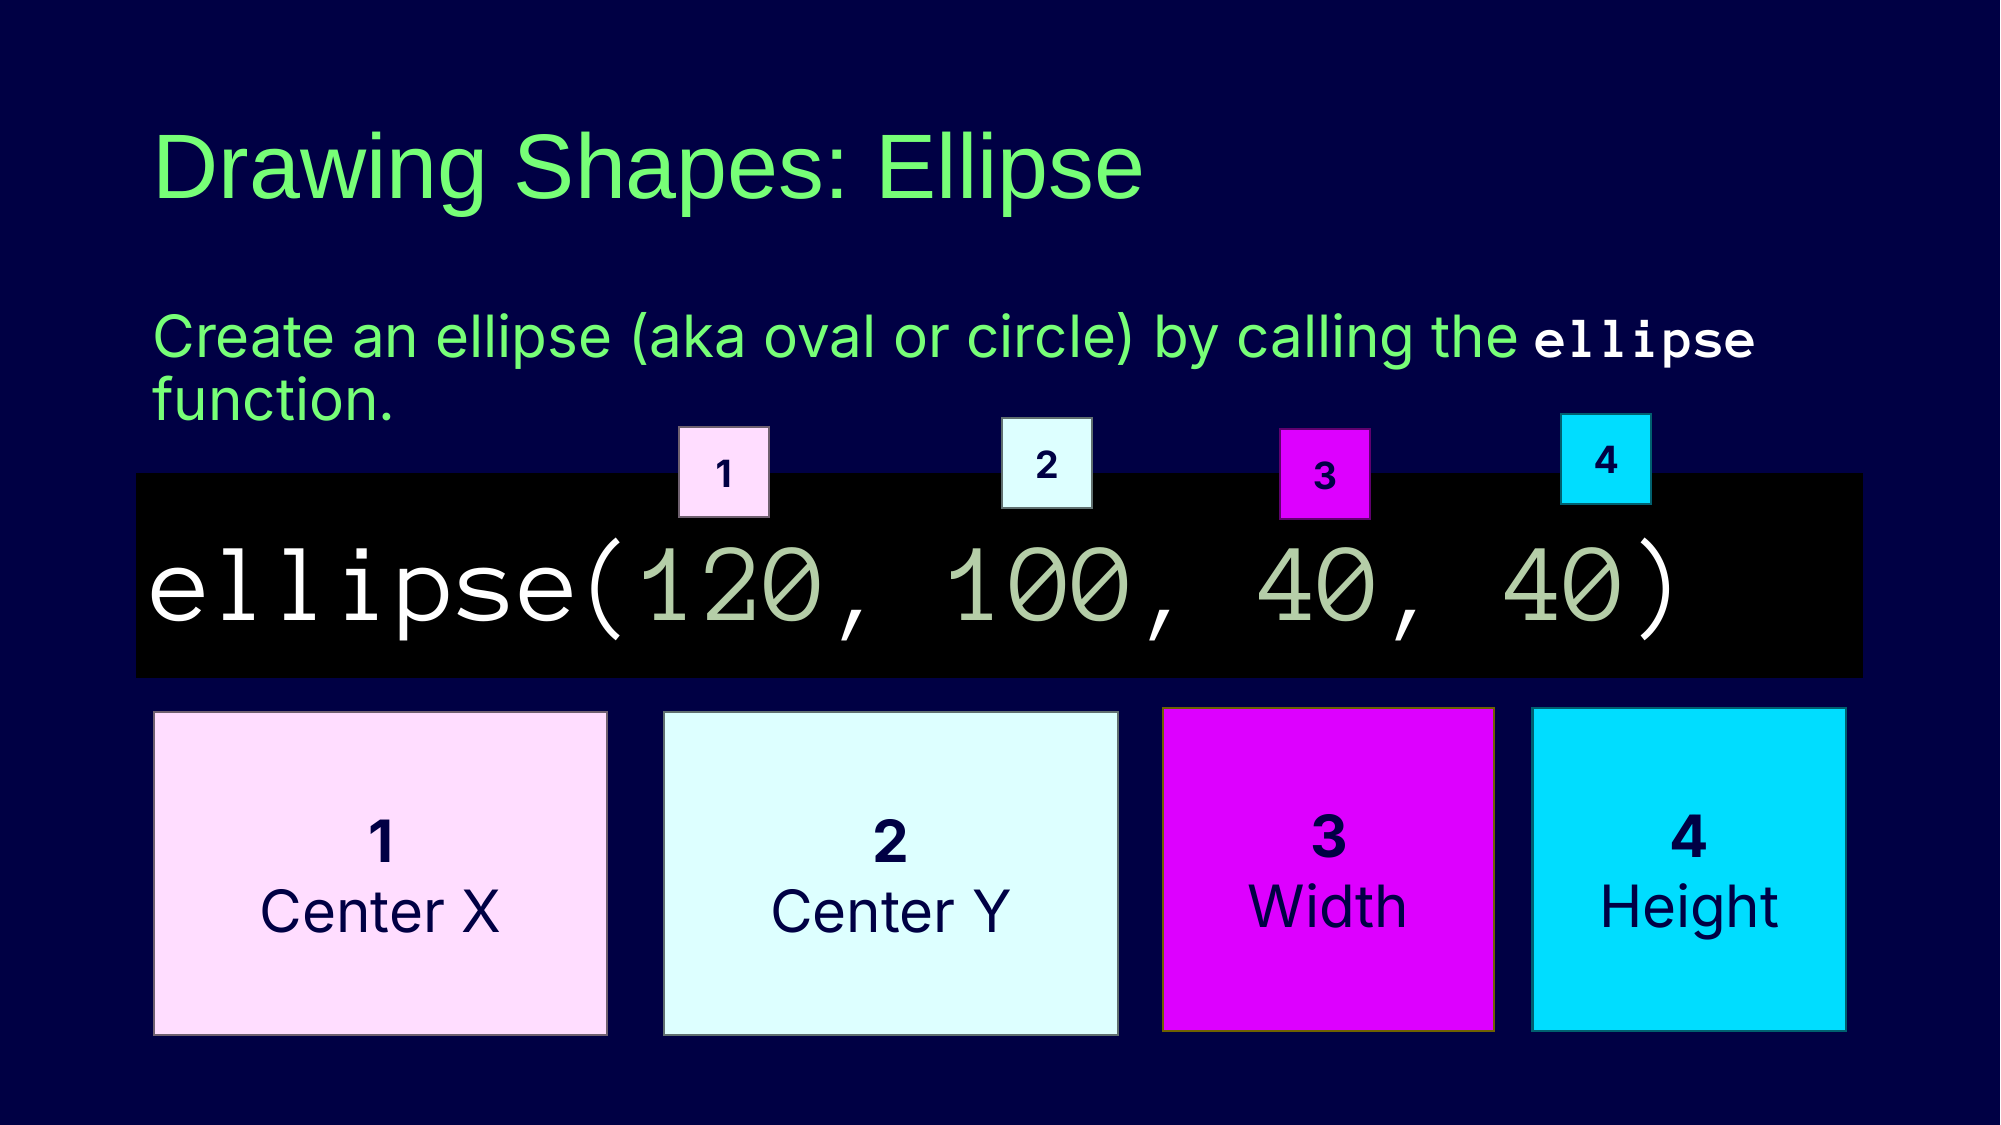

# Drawing Shapes: Ellipse
Create an ellipse (aka oval or circle) by calling the ellipse function.
4
2
1
3
ellipse(120, 100, 40, 40)
3
Width
4
Height
1
Center X
2
Center Y